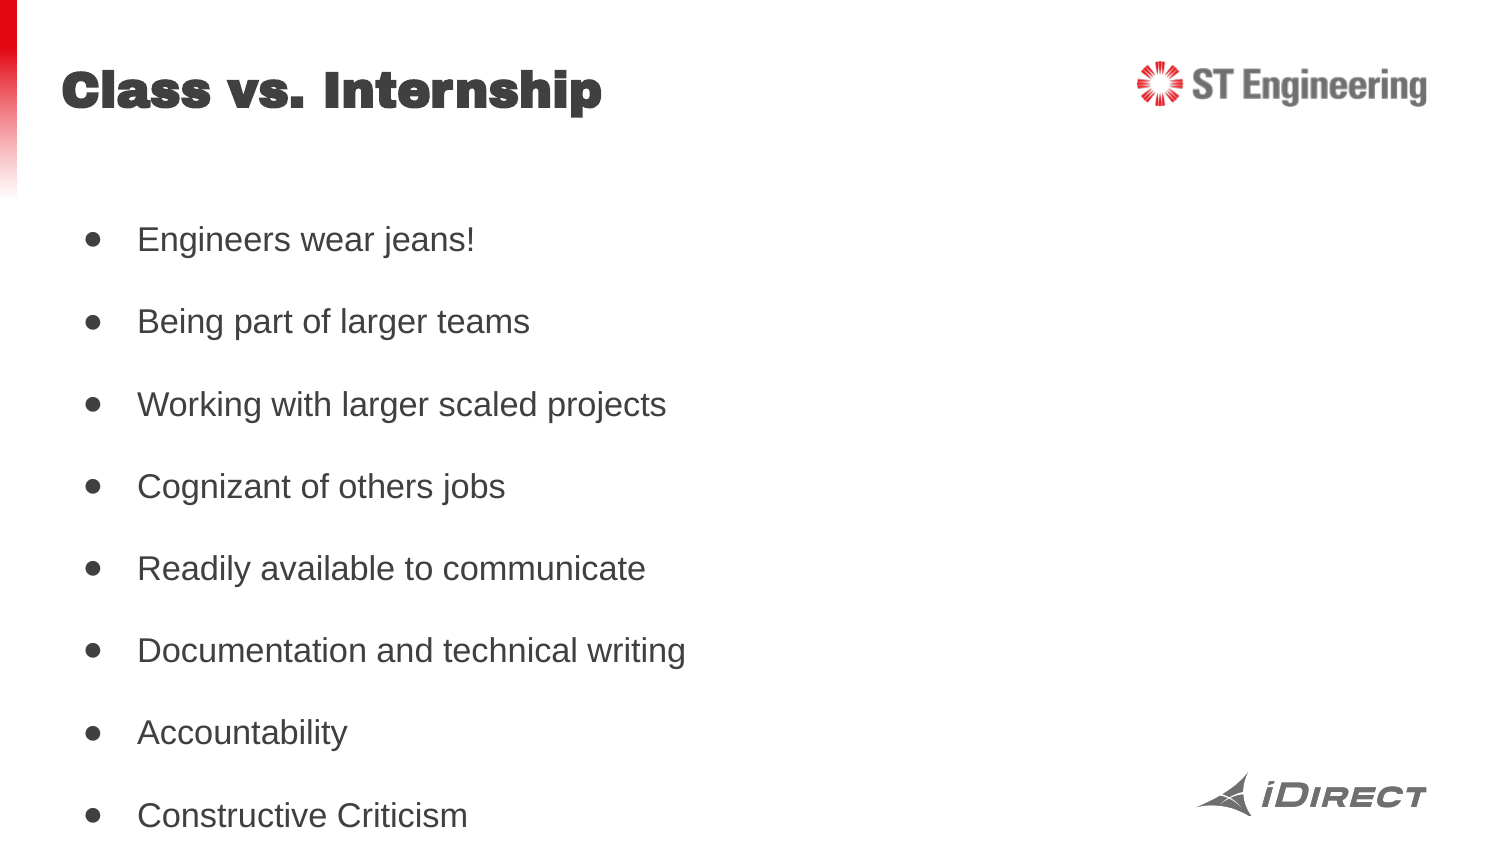

Class vs. Internship
Engineers wear jeans!
Being part of larger teams
Working with larger scaled projects
Cognizant of others jobs
Readily available to communicate
Documentation and technical writing
Accountability
Constructive Criticism